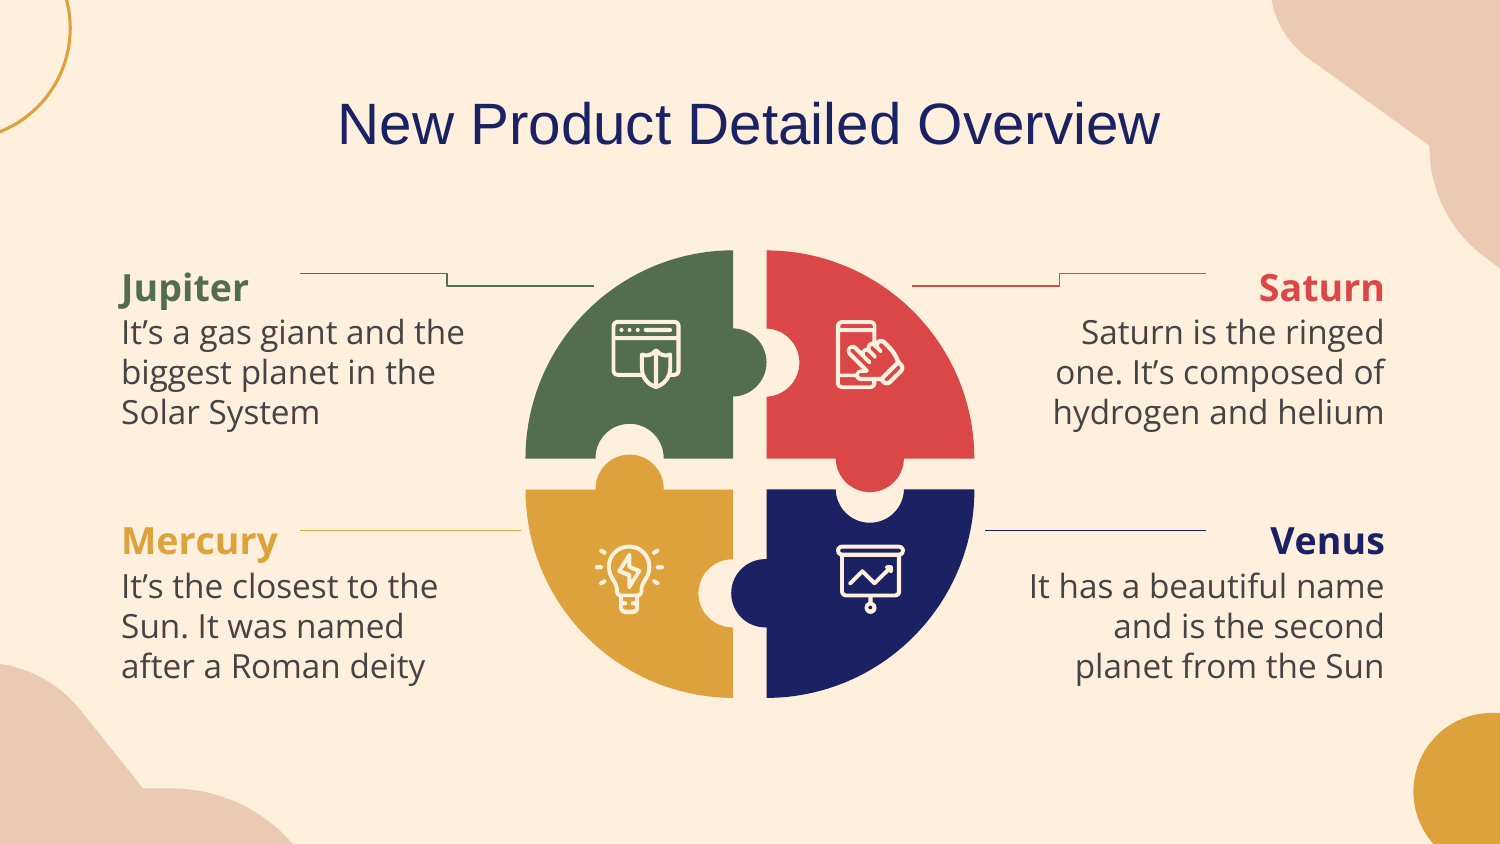

# New Product Detailed Overview
Jupiter
Saturn

It’s a gas giant and the biggest planet in the Solar System
Saturn is the ringed one. It’s composed of hydrogen and helium

Mercury
Venus

It’s the closest to the Sun. It was named after a Roman deity
It has a beautiful name and is the second planet from the Sun